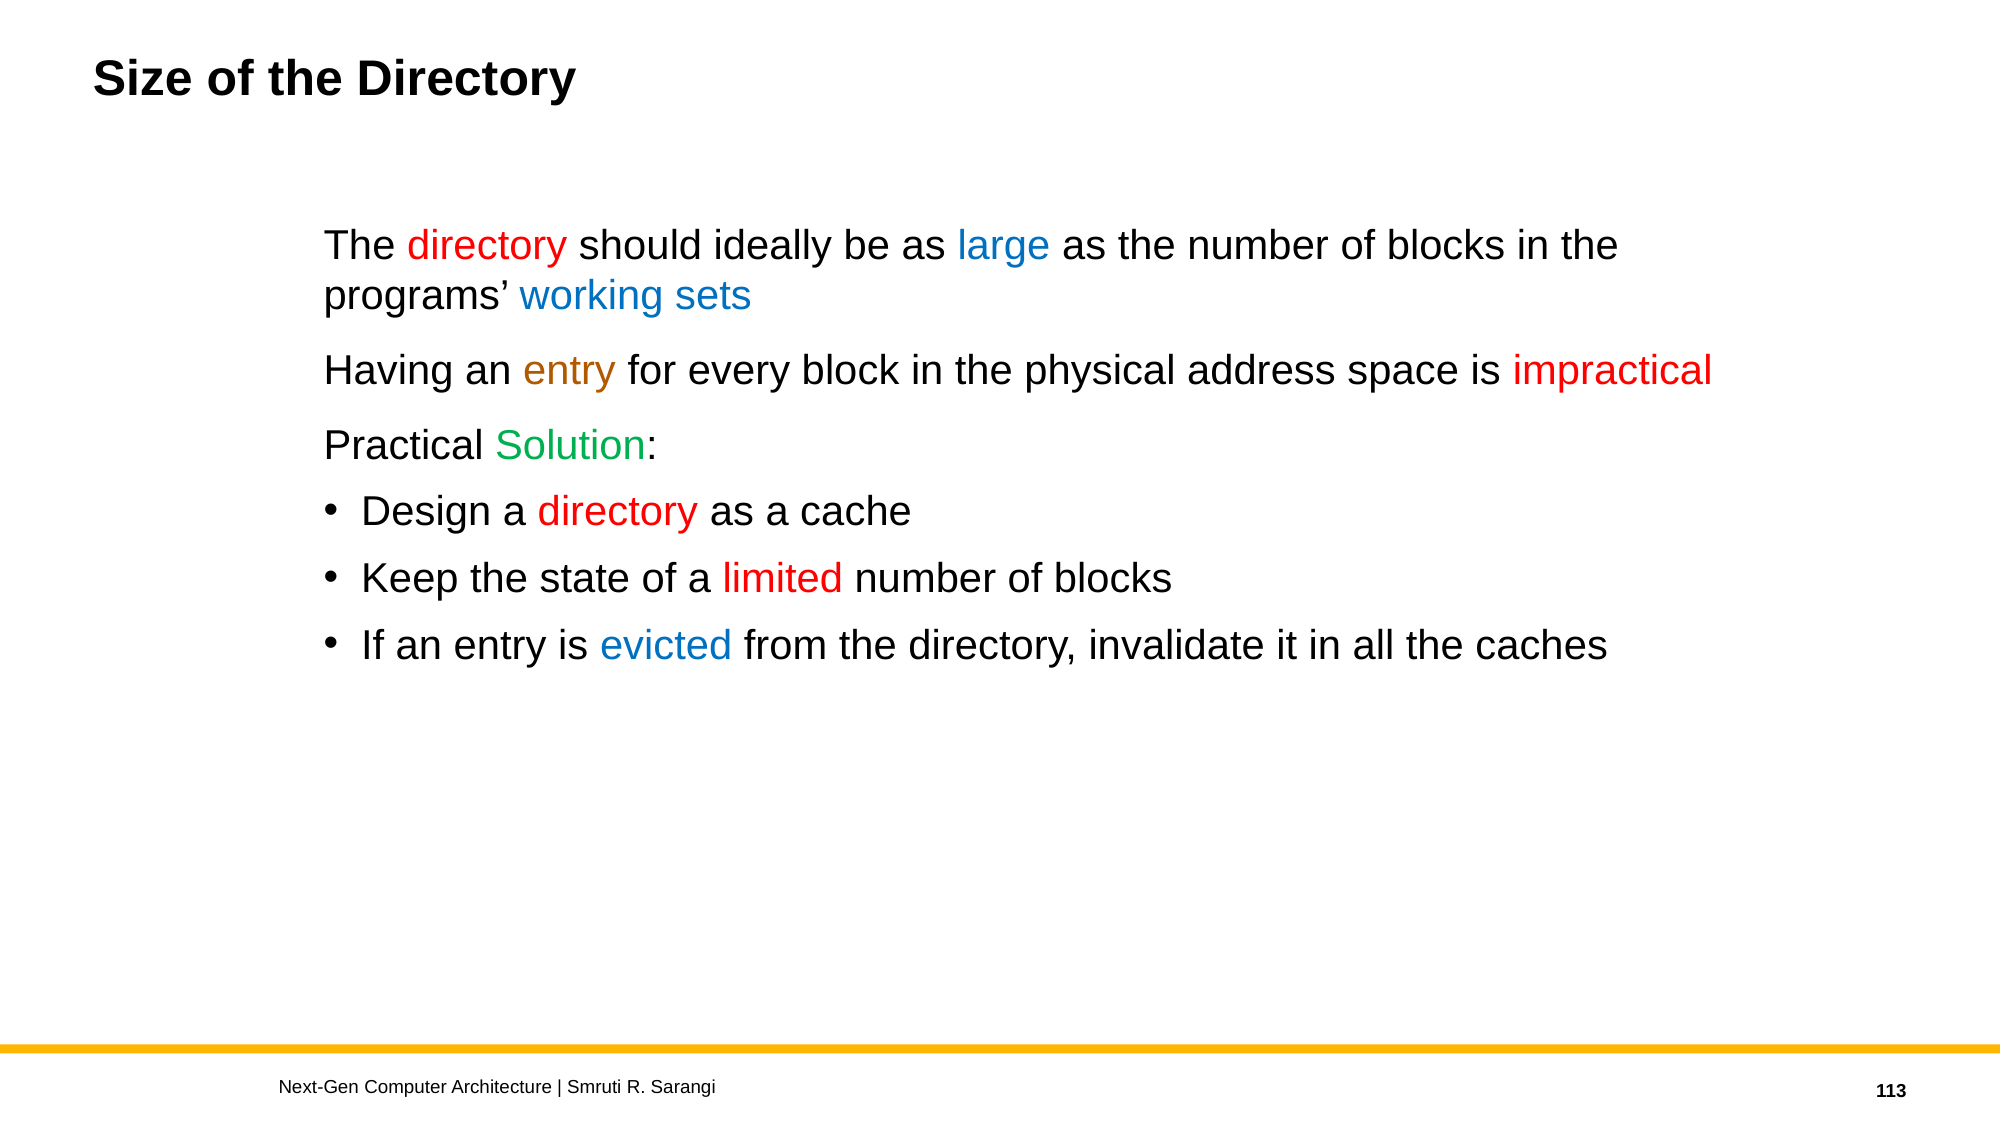

# Size of the Directory
The directory should ideally be as large as the number of blocks in the programs’ working sets
Having an entry for every block in the physical address space is impractical
Practical Solution:
Design a directory as a cache
Keep the state of a limited number of blocks
If an entry is evicted from the directory, invalidate it in all the caches

Next-Gen Computer Architecture | Smruti R. Sarangi
113